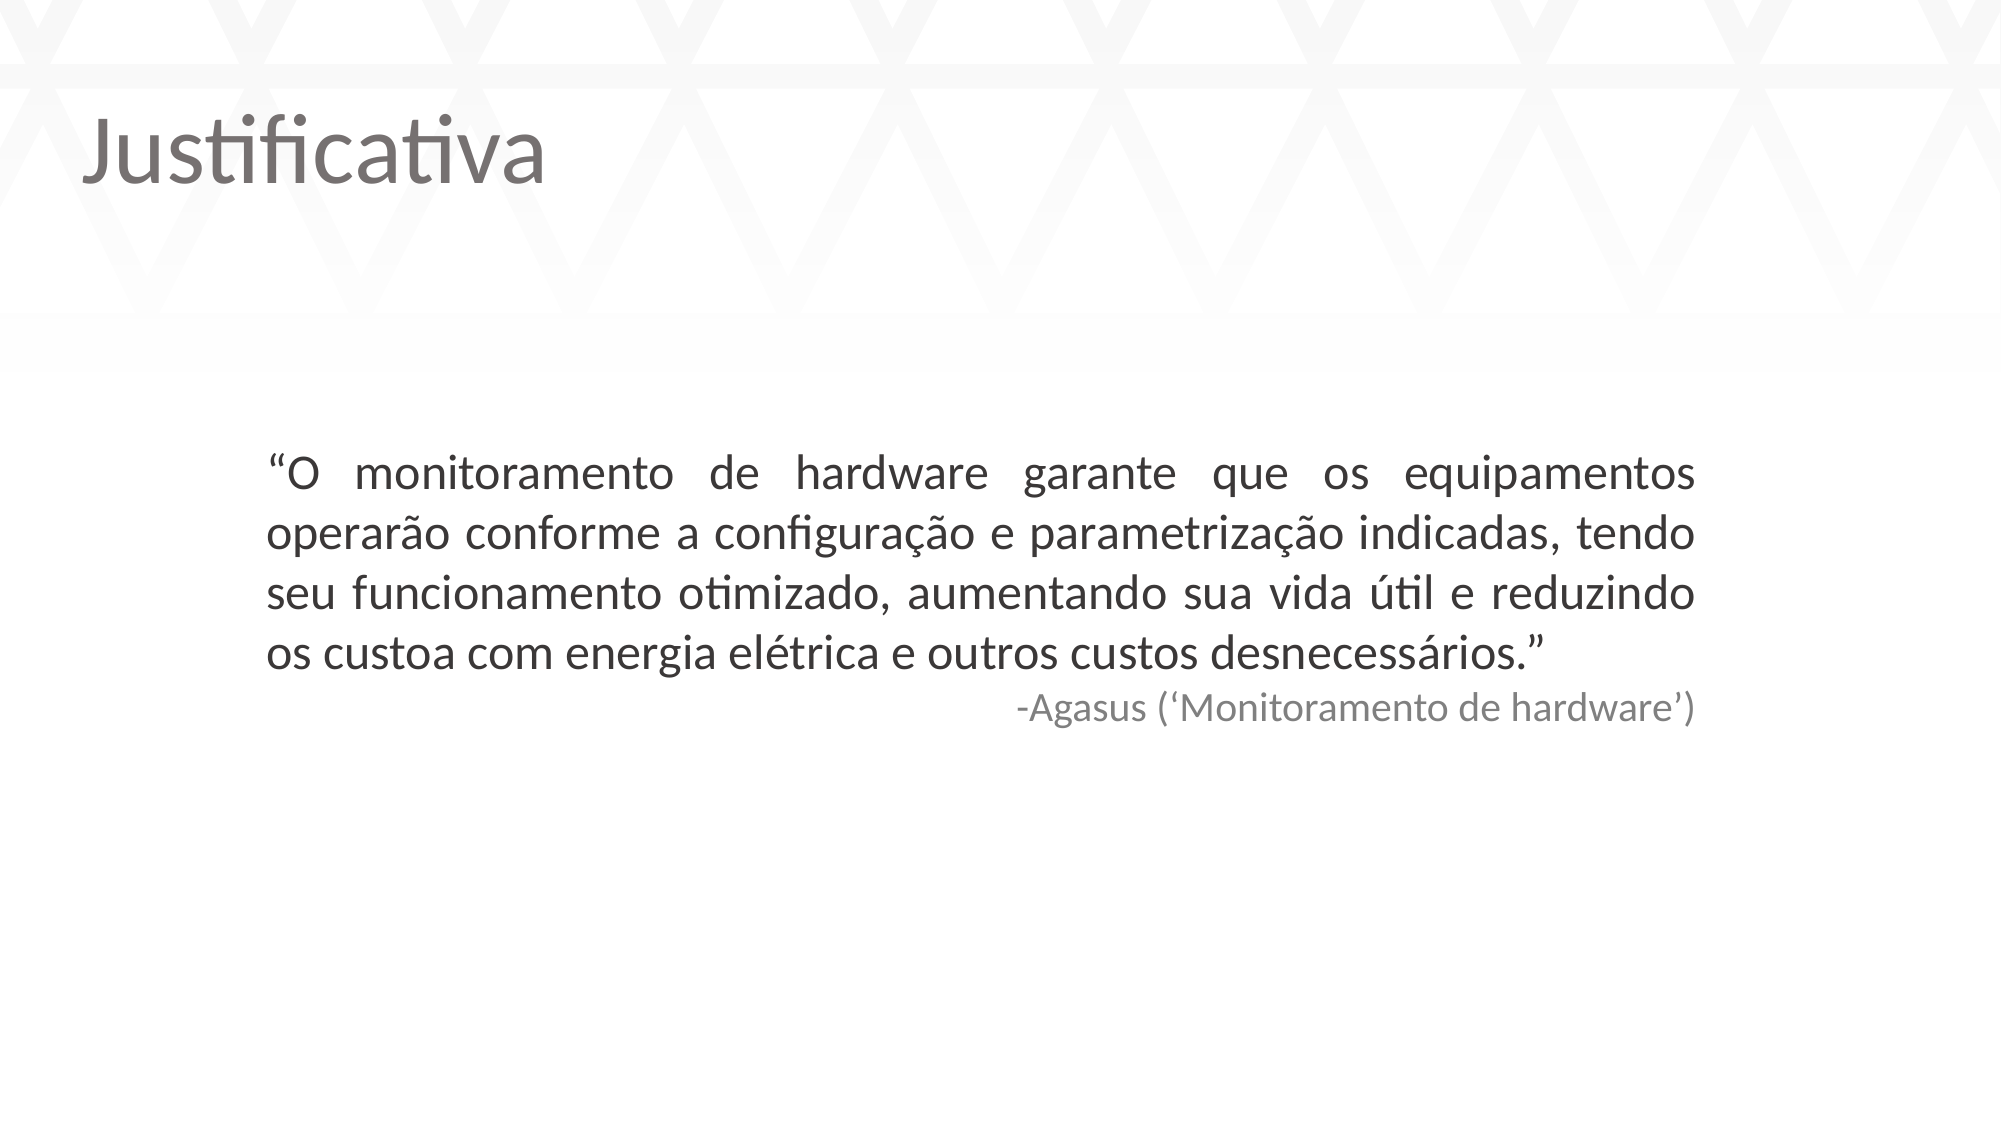

Justificativa
“O monitoramento de hardware garante que os equipamentos operarão conforme a configuração e parametrização indicadas, tendo seu funcionamento otimizado, aumentando sua vida útil e reduzindo os custoa com energia elétrica e outros custos desnecessários.”
-Agasus (‘Monitoramento de hardware’)